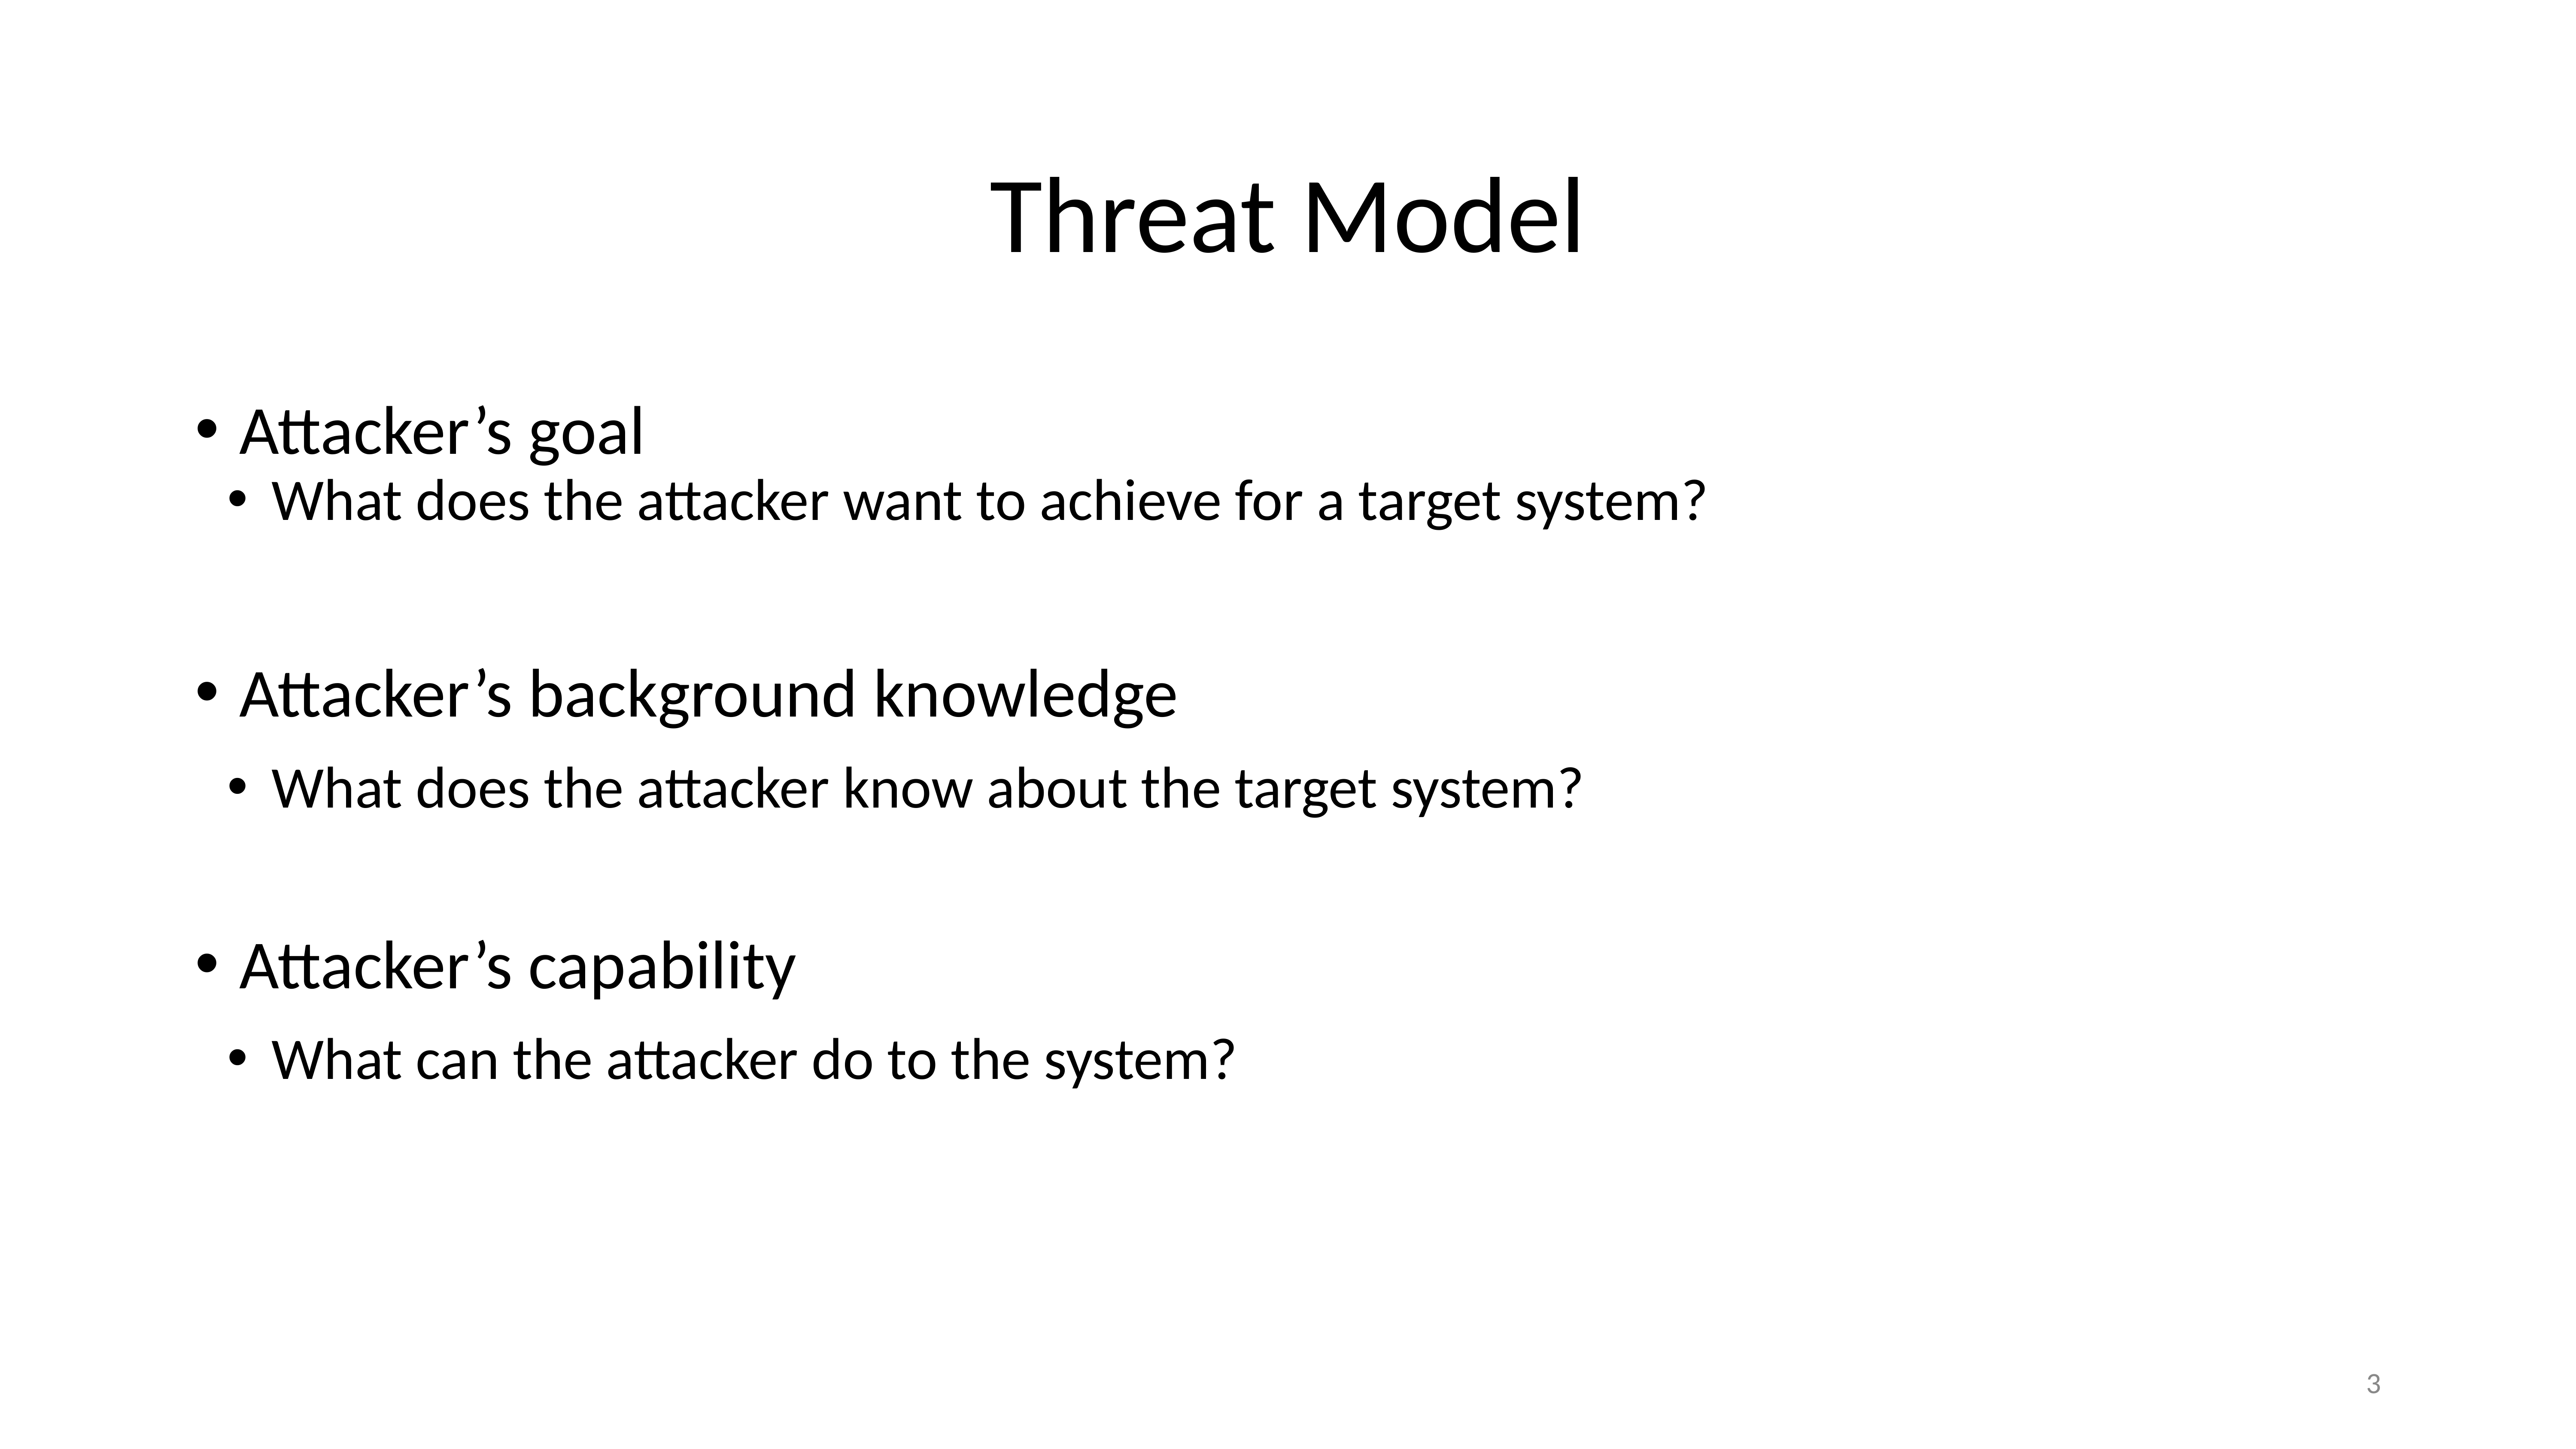

# Threat Model
Attacker’s goal
What does the attacker want to achieve for a target system?

Attacker’s background knowledge
What does the attacker know about the target system?

Attacker’s capability
What can the attacker do to the system?

3